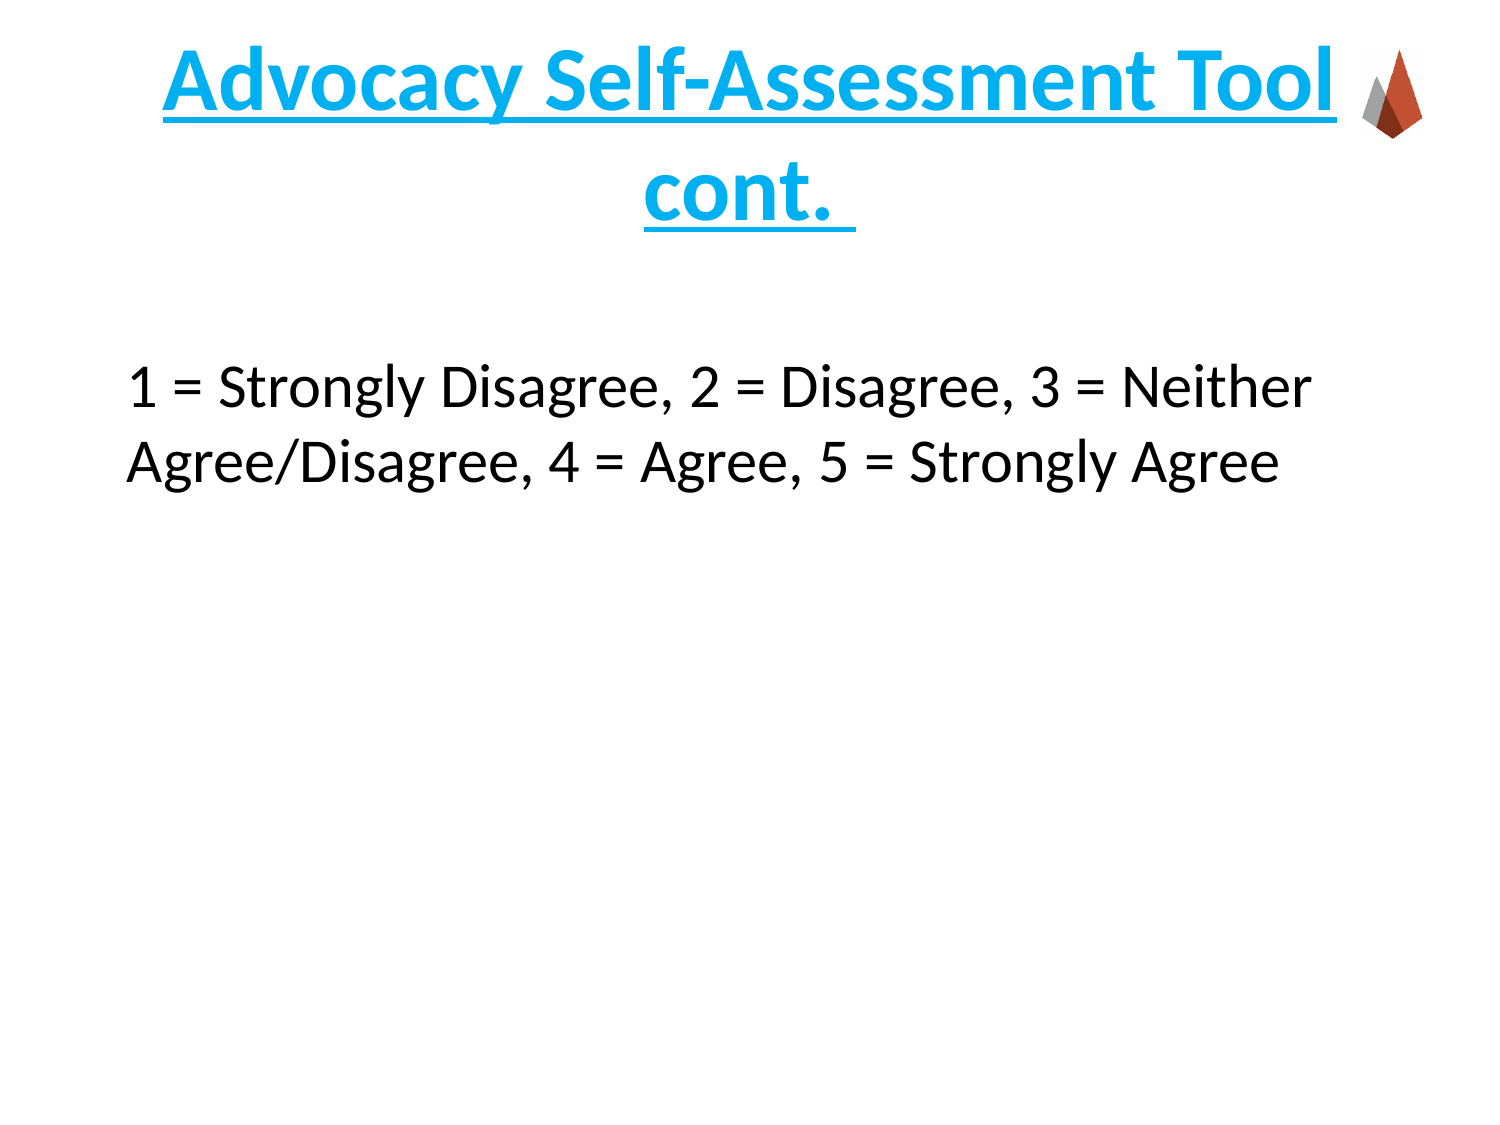

# Advocacy Self-Assessment Tool cont.
1 = Strongly Disagree, 2 = Disagree, 3 = Neither Agree/Disagree, 4 = Agree, 5 = Strongly Agree